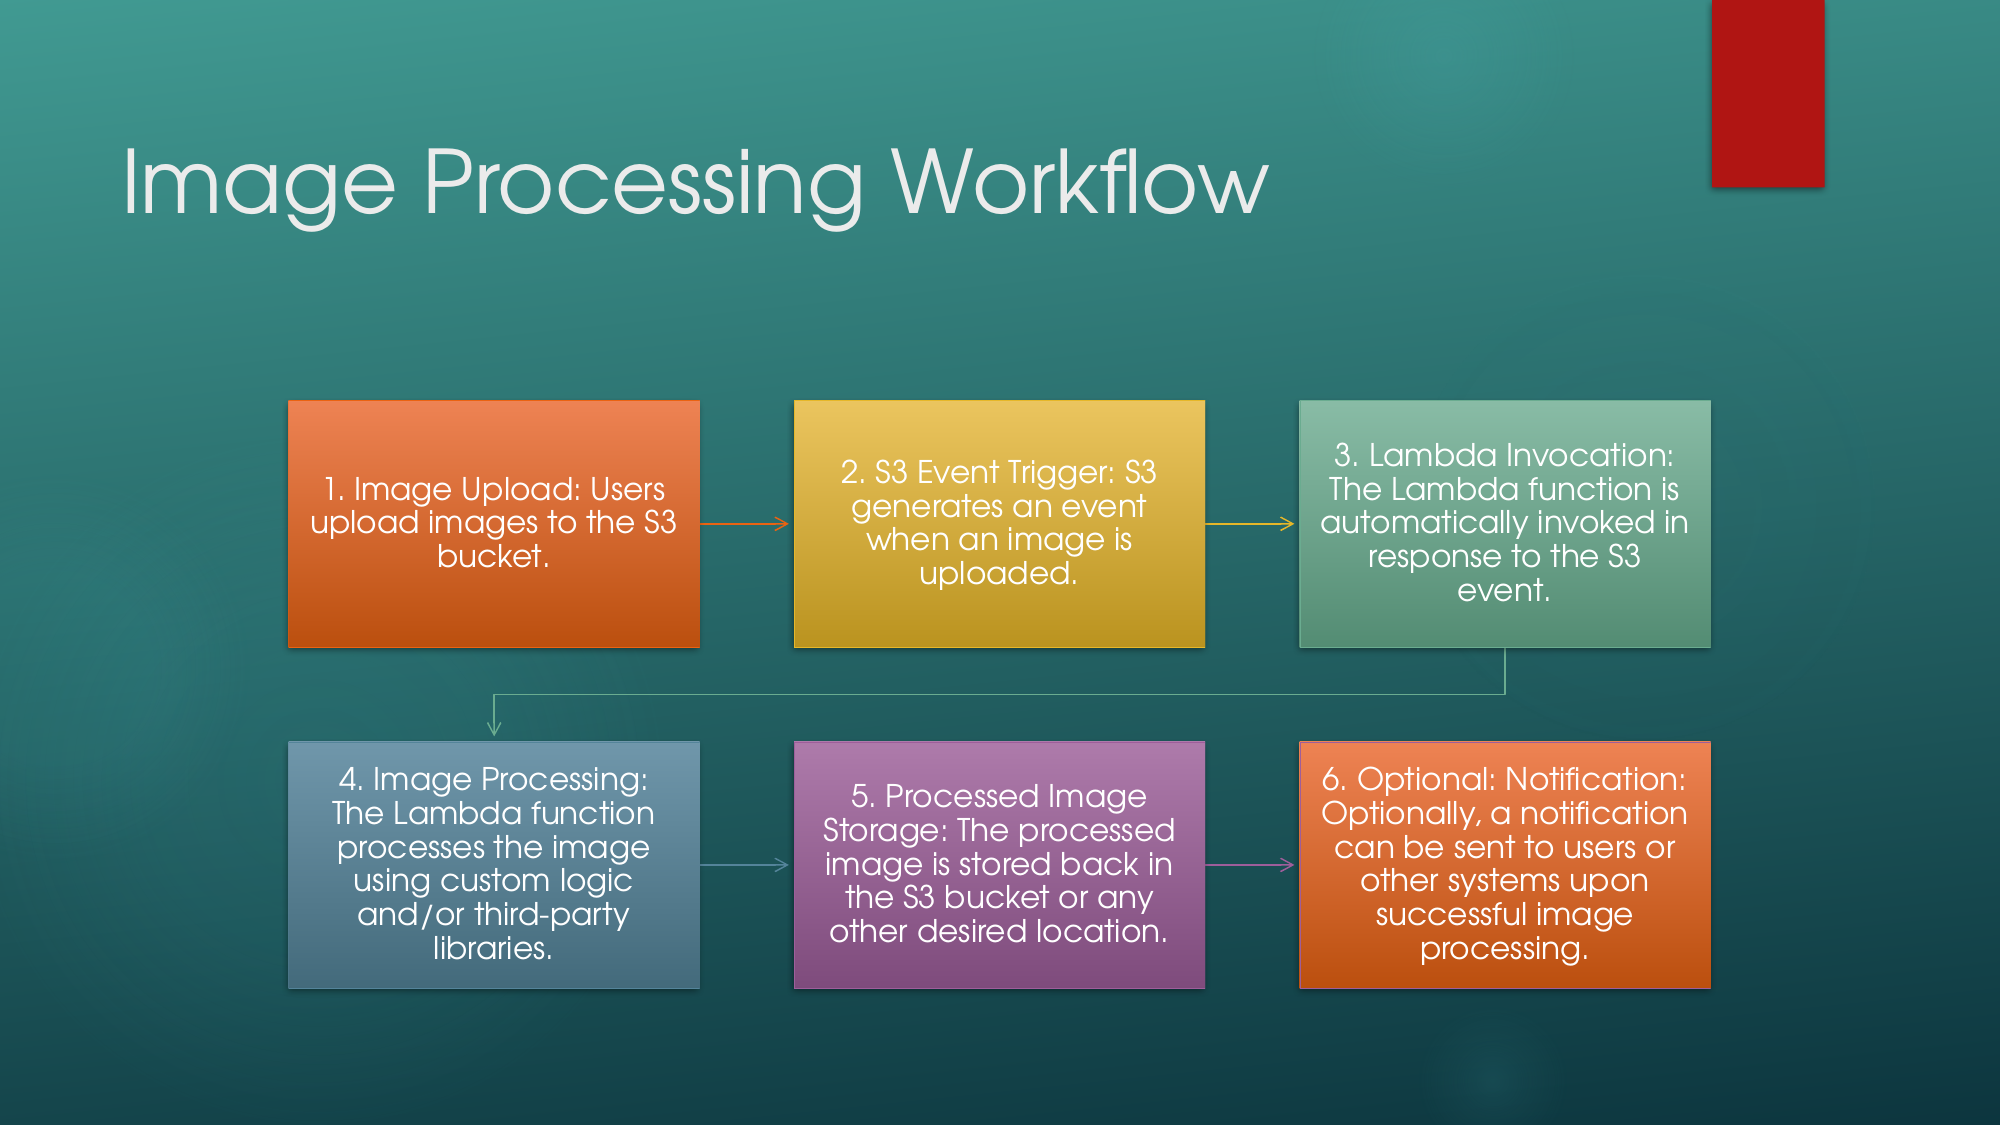

# Image Processing Workflow

1. Image Upload: Users upload images to the S3 bucket.

2. S3 Event Trigger: S3 generates an event when an image is uploaded.

3. Lambda Invocation: The Lambda function is automatically invoked in response to the S3 event.

4. Image Processing: The Lambda function processes the image using custom logic and/or third-party libraries.

5. Processed Image Storage: The processed image is stored back in the S3 bucket or any other desired location.
6. Optional: Notification: Optionally, a notification can be sent to users or other systems upon successful image processing.